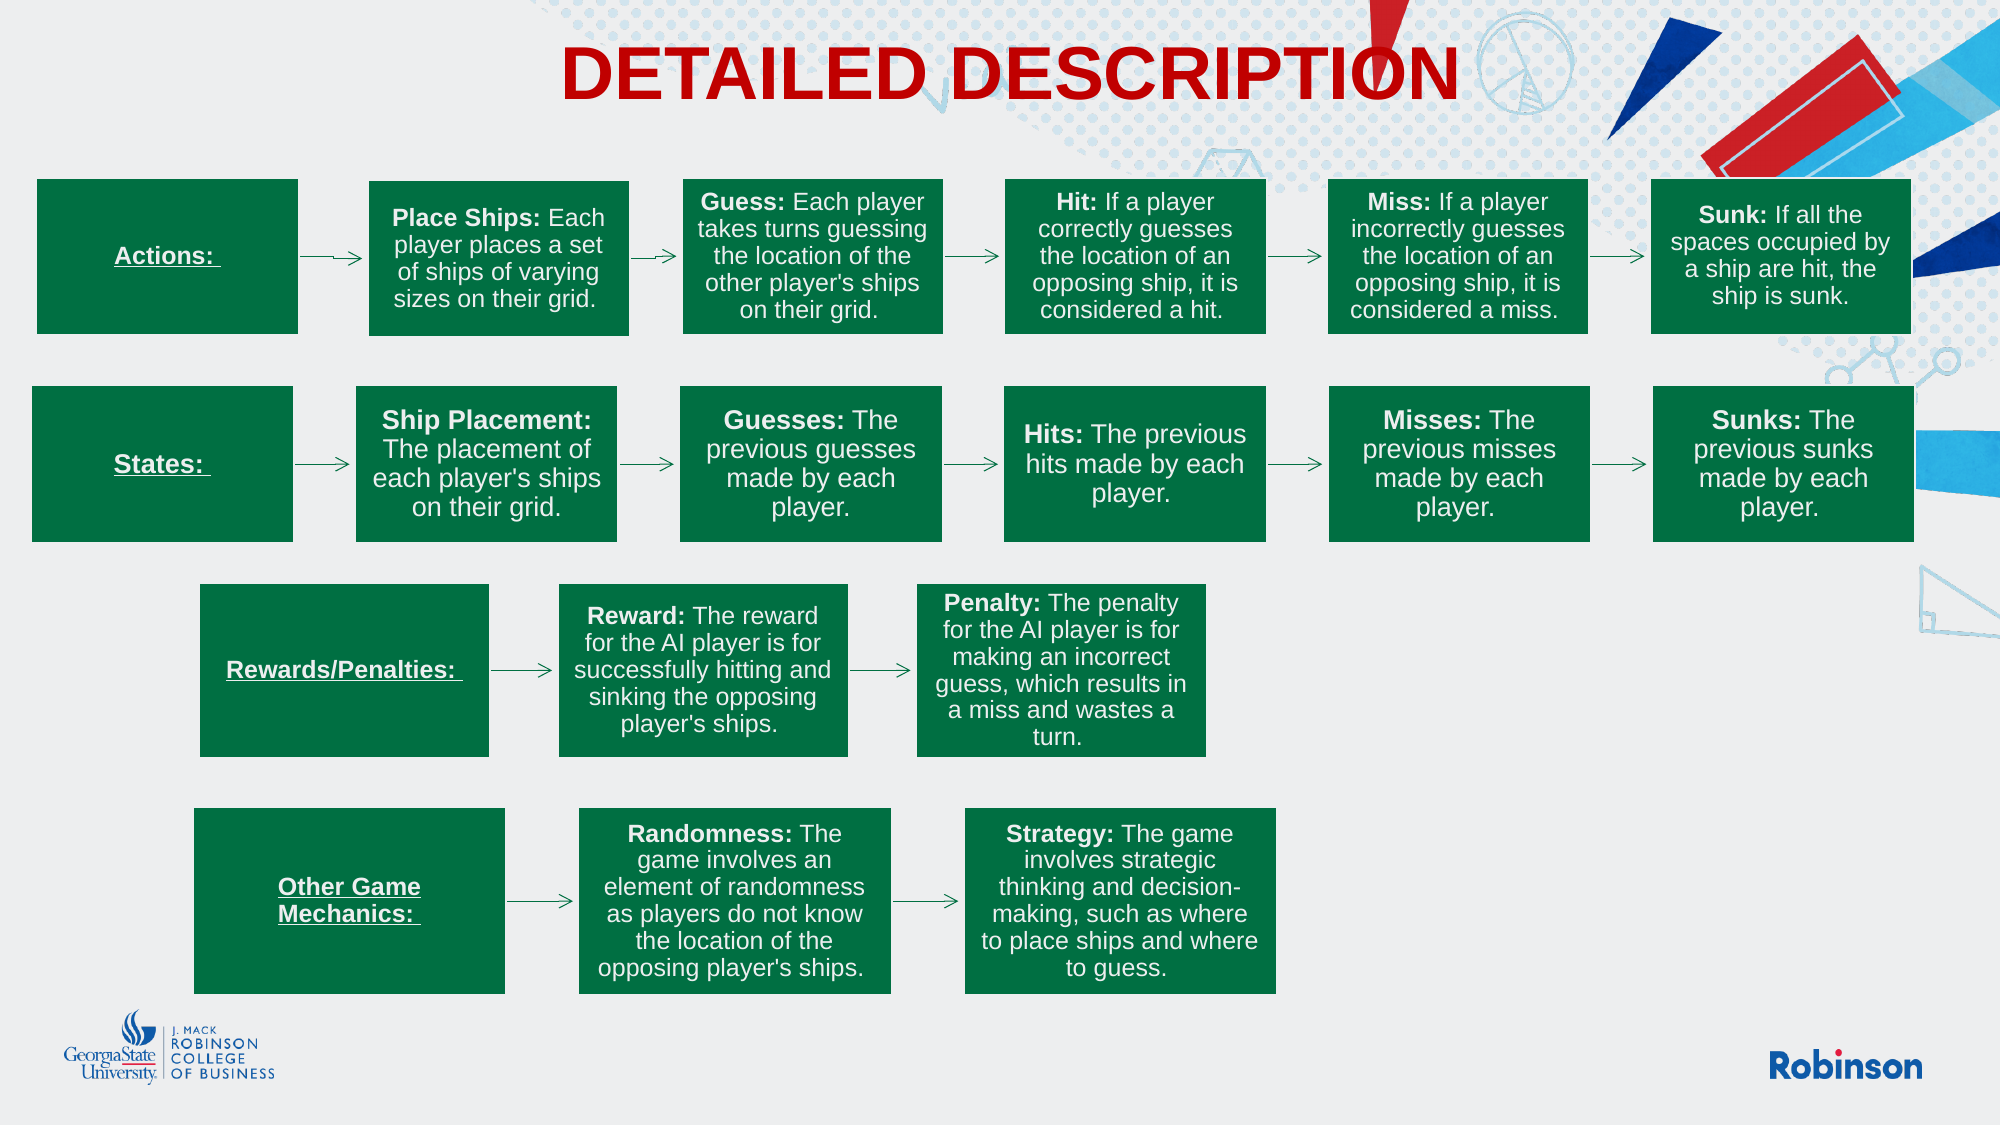

DETAILED DESCRIPTION
#

Actions:

Place Ships: Each player places a set of ships of varying sizes on their grid.

Guess: Each player takes turns guessing the location of the other player's ships on their grid.

Hit: If a player correctly guesses the location of an opposing ship, it is considered a hit.

Miss: If a player incorrectly guesses the location of an opposing ship, it is considered a miss.
Sunk: If all the spaces occupied by a ship are hit, the ship is sunk.

States:

Ship Placement: The placement of each player's ships on their grid.

Guesses: The previous guesses made by each player.

Hits: The previous hits made by each player.

Misses: The previous misses made by each player.
Sunks: The previous sunks made by each player.

Rewards/Penalties:

Reward: The reward for the AI player is for successfully hitting and sinking the opposing player's ships.
Penalty: The penalty for the AI player is for making an incorrect guess, which results in a miss and wastes a turn.

Other Game Mechanics:

Randomness: The game involves an element of randomness as players do not know the location of the opposing player's ships.
Strategy: The game involves strategic thinking and decision-making, such as where to place ships and where to guess.